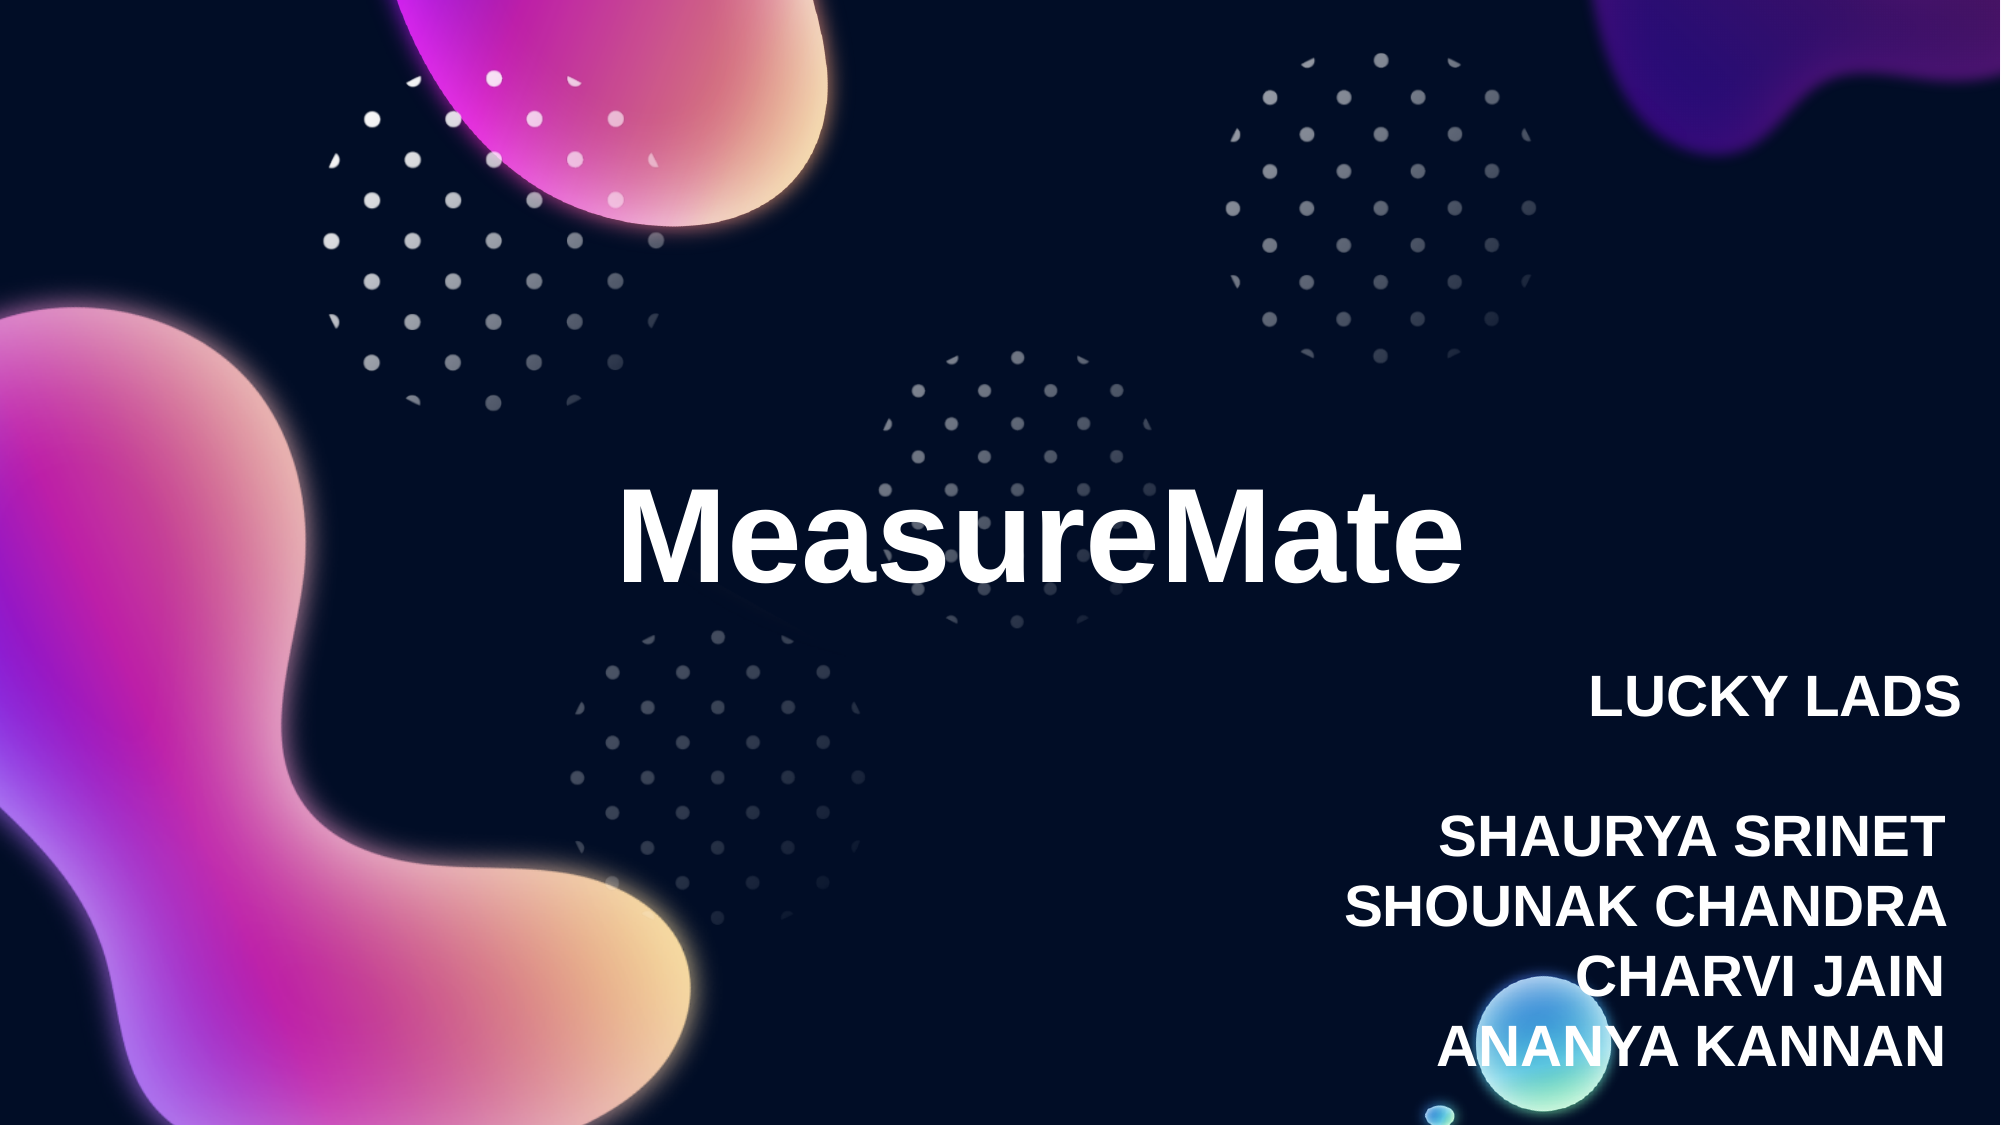

MeasureMate
LUCKY LADS
SHAURYA SRINET
SHOUNAK CHANDRA
 CHARVI JAIN
ANANYA KANNAN